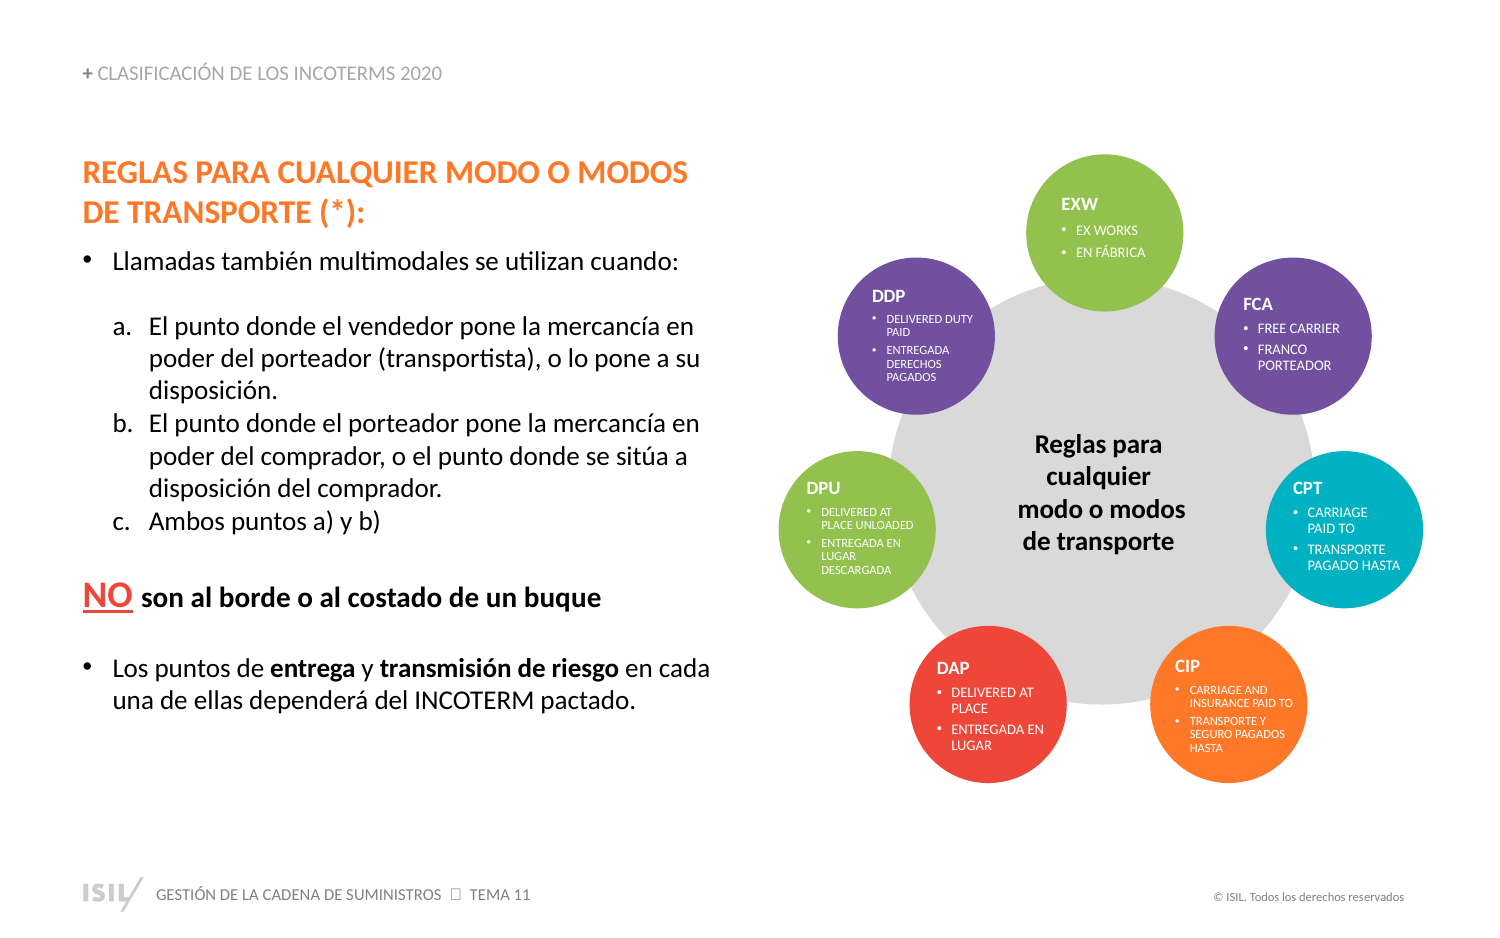

+ CLASIFICACIÓN DE LOS INCOTERMS 2020
Reglas para cualquier modo o modos de transporte (*):
Llamadas también multimodales se utilizan cuando:

El punto donde el vendedor pone la mercancía en poder del porteador (transportista), o lo pone a su disposición.
El punto donde el porteador pone la mercancía en poder del comprador, o el punto donde se sitúa a disposición del comprador.
Ambos puntos a) y b)

NO son al borde o al costado de un buque

Los puntos de entrega y transmisión de riesgo en cada una de ellas dependerá del INCOTERM pactado.

Reglas para
cualquier
modo o modos
de transporte

EXW
EX WORKS
EN FÁBRICA
DDP
DELIVERED DUTY PAID
ENTREGADA DERECHOS PAGADOS
FCA
FREE CARRIER
FRANCO PORTEADOR
DPU
DELIVERED AT PLACE UNLOADED
ENTREGADA EN LUGAR DESCARGADA
CPT
CARRIAGE
PAID TO
TRANSPORTE PAGADO HASTA
CIP
CARRIAGE AND INSURANCE PAID TO
TRANSPORTE Y SEGURO PAGADOS HASTA
DAP
DELIVERED AT PLACE
ENTREGADA EN LUGAR